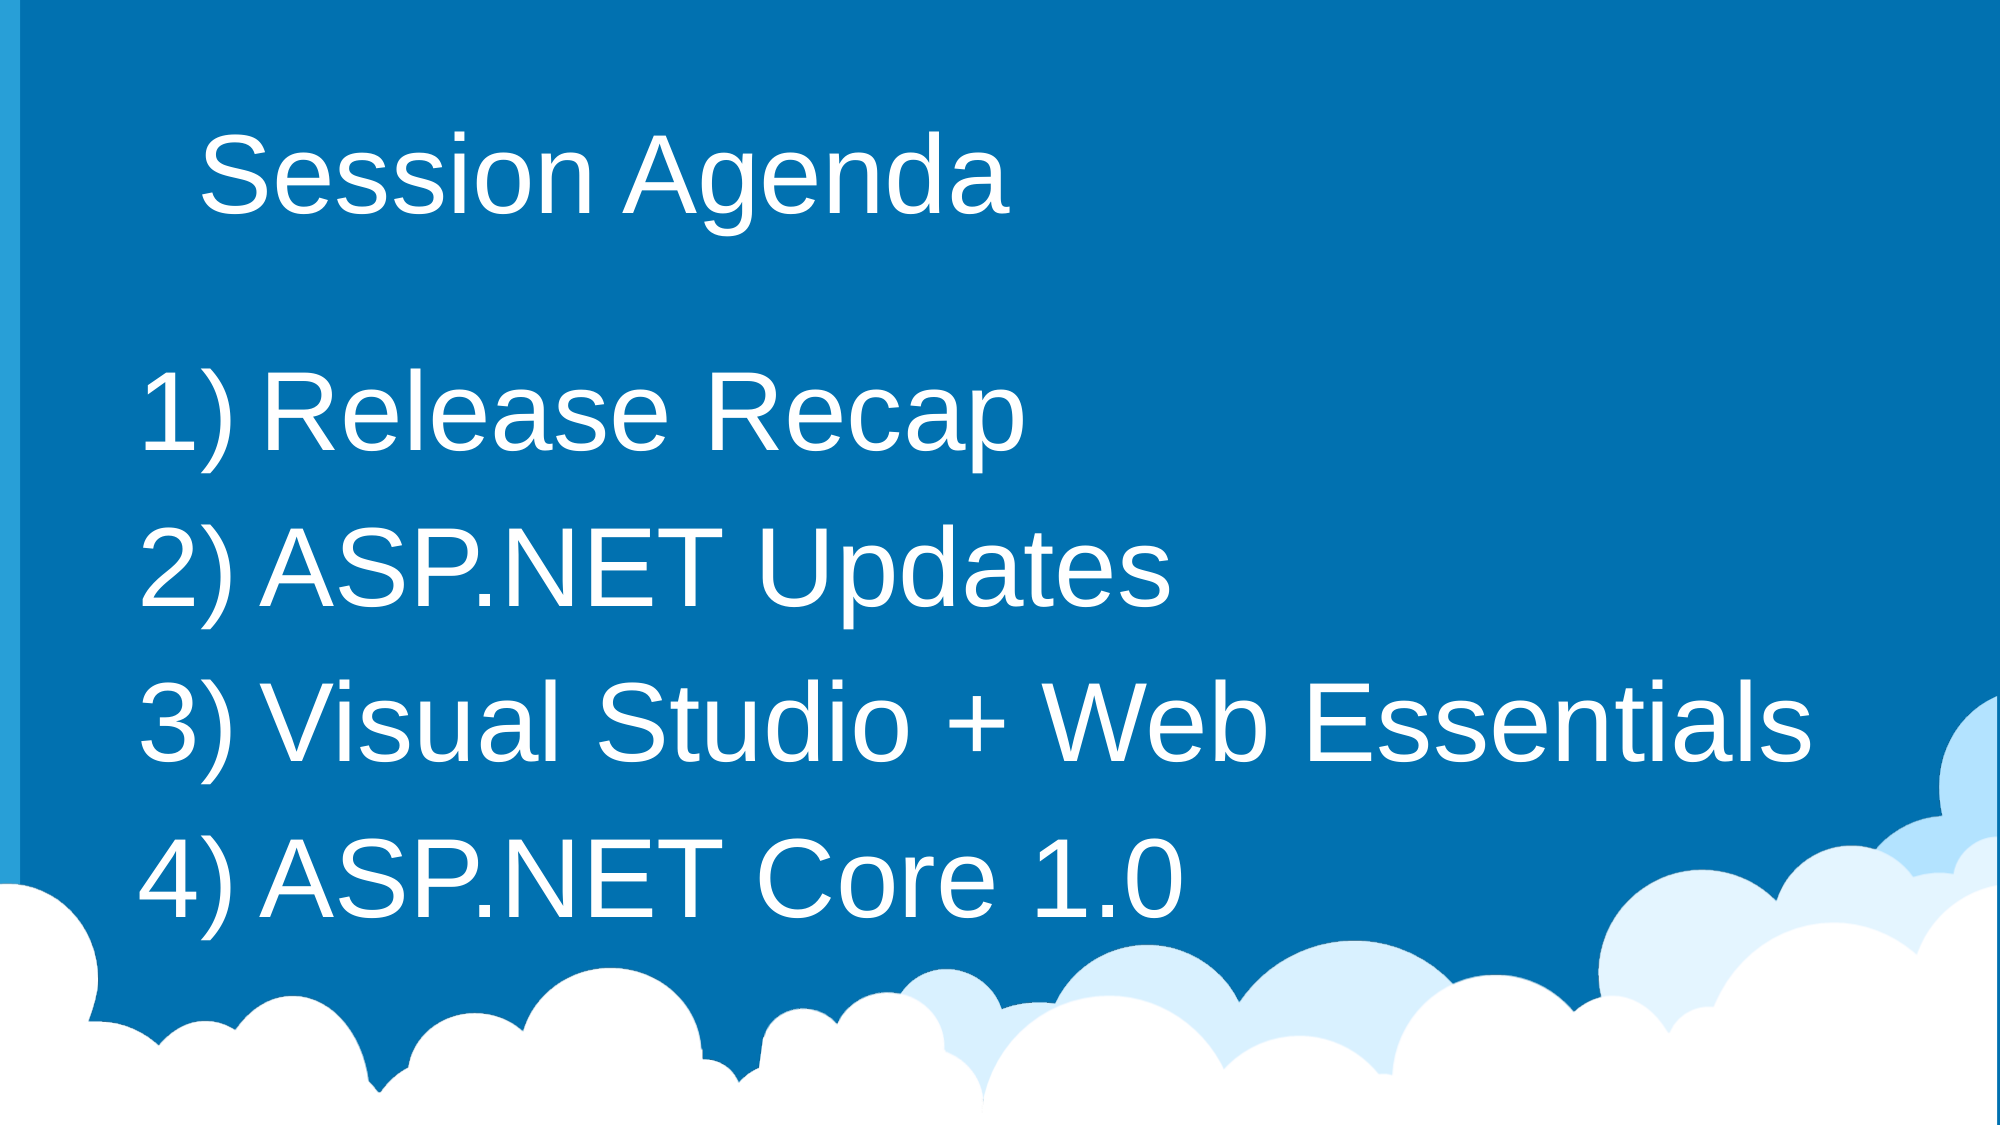

Session Agenda
Release Recap
ASP.NET Updates
Visual Studio + Web Essentials
ASP.NET Core 1.0